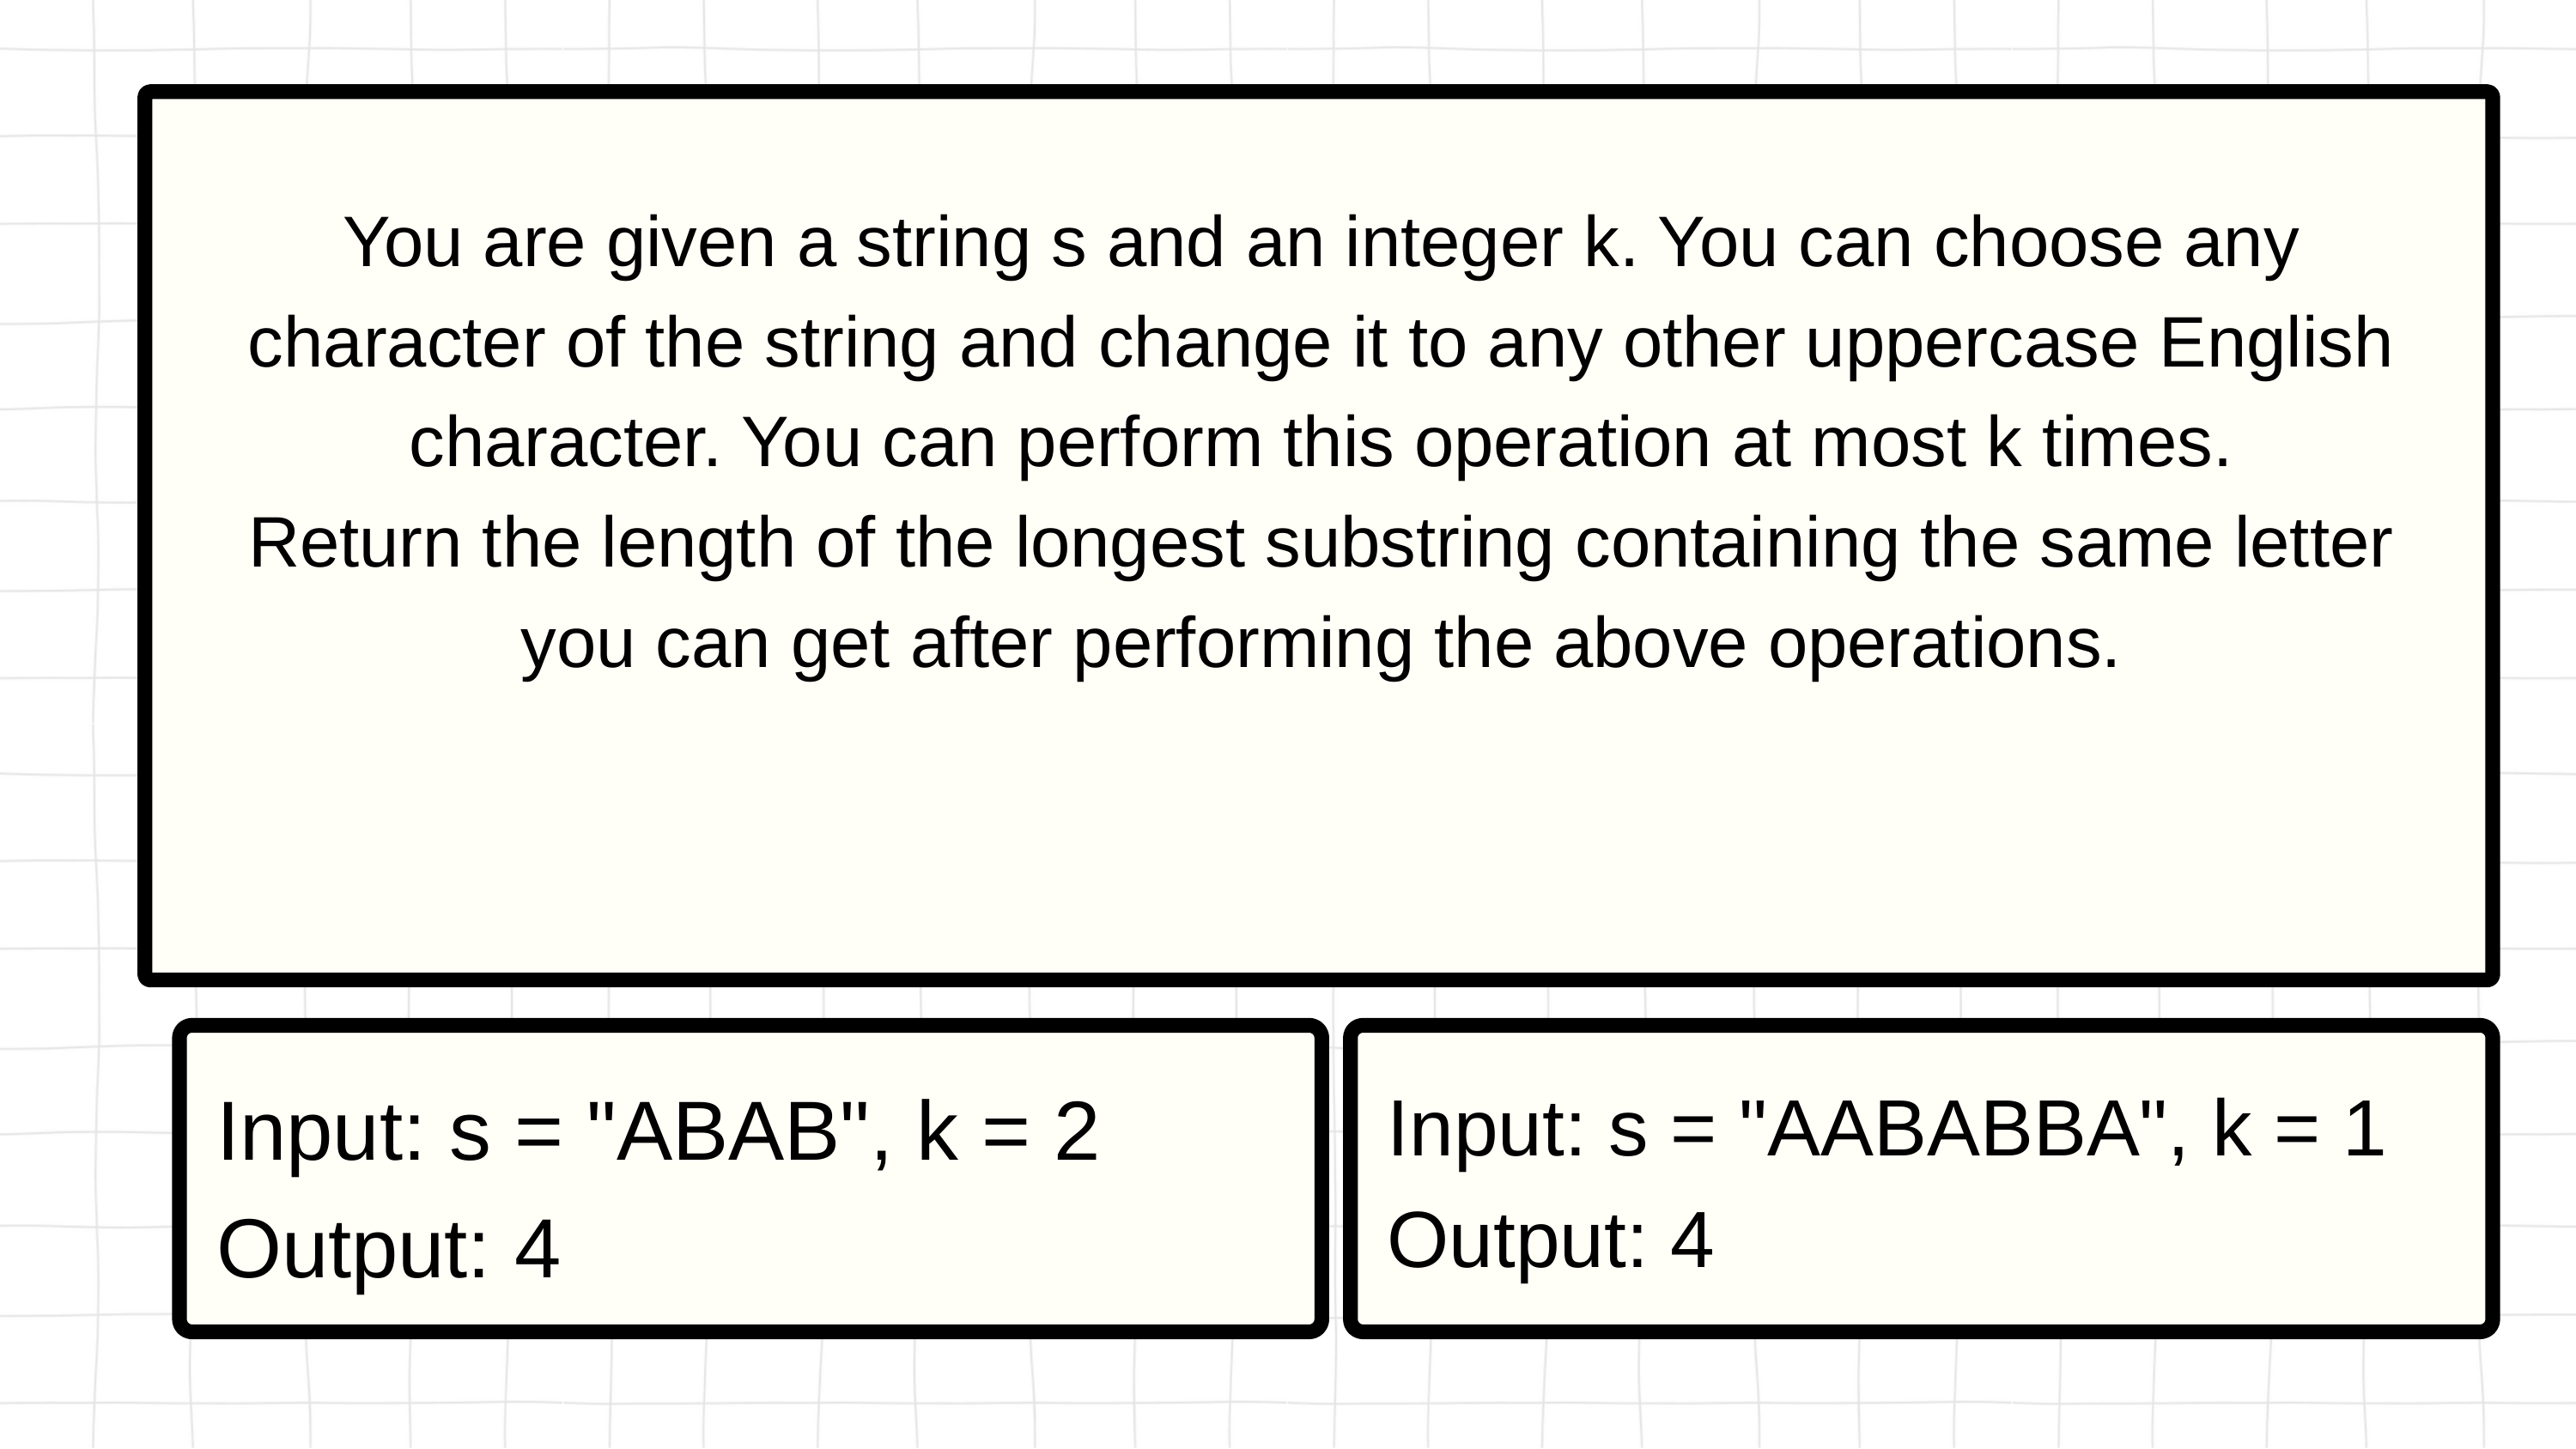

You are given a string s and an integer k. You can choose any character of the string and change it to any other uppercase English character. You can perform this operation at most k times.
Return the length of the longest substring containing the same letter you can get after performing the above operations.

Input: s = "ABAB", k = 2
Output: 4

Input: s = "AABABBA", k = 1
Output: 4